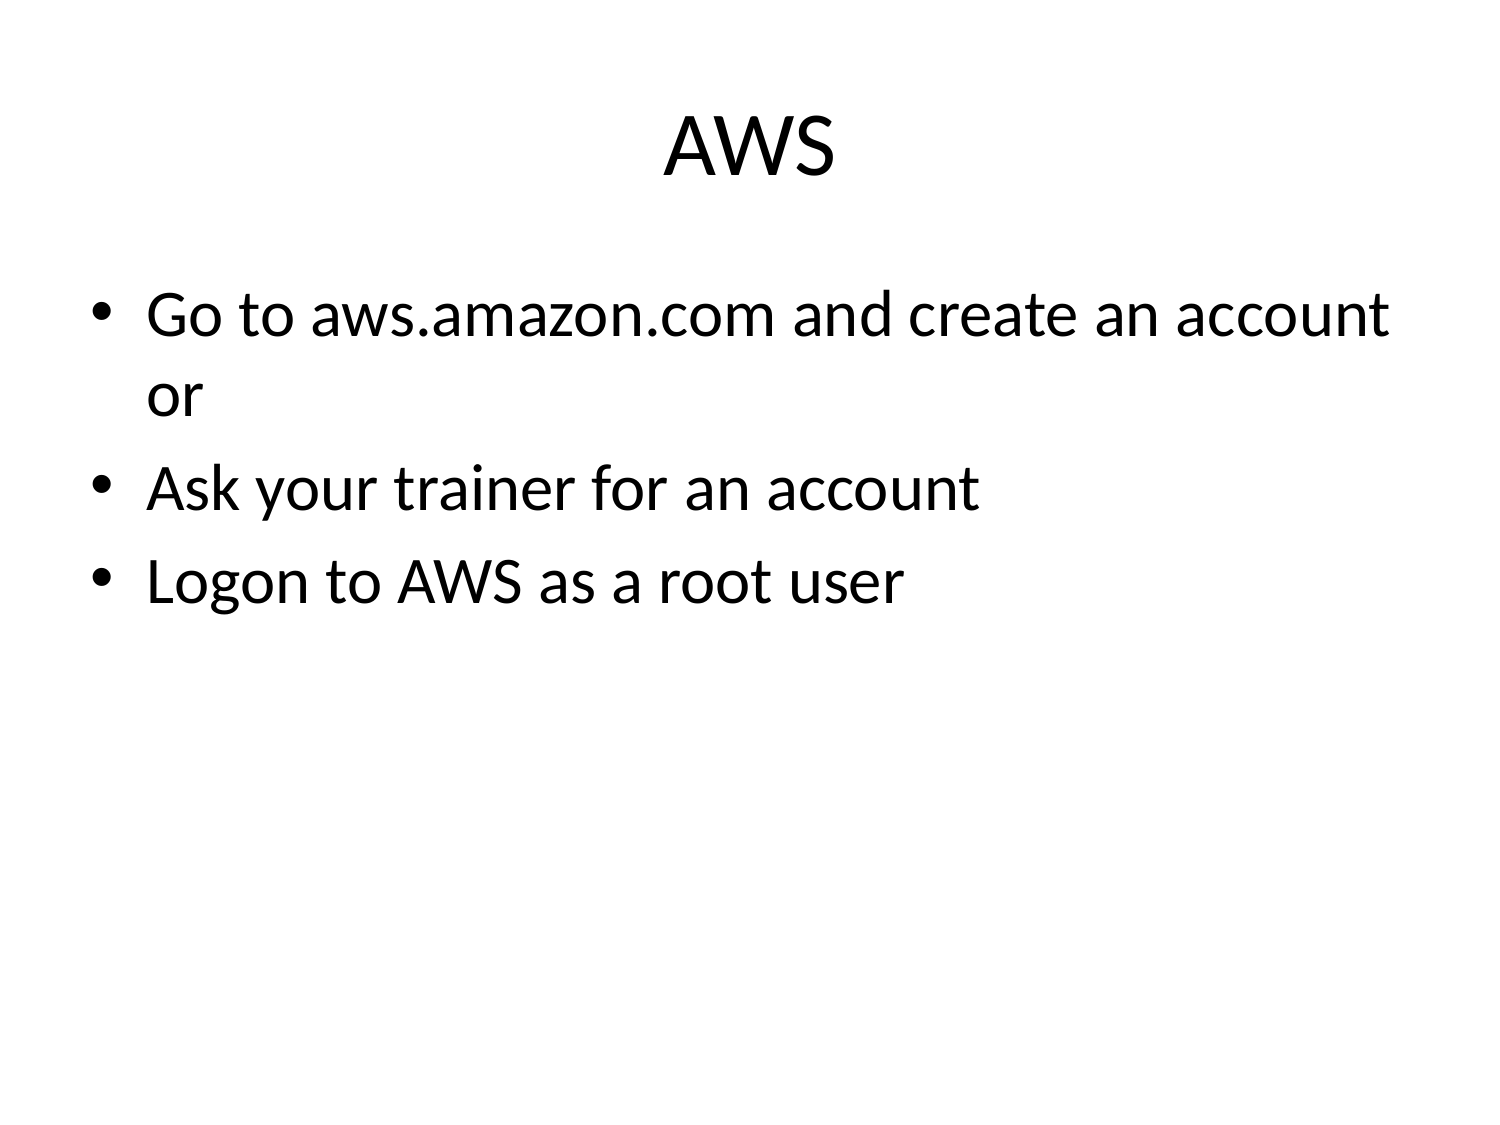

# AWS
Go to aws.amazon.com and create an account or
Ask your trainer for an account
Logon to AWS as a root user